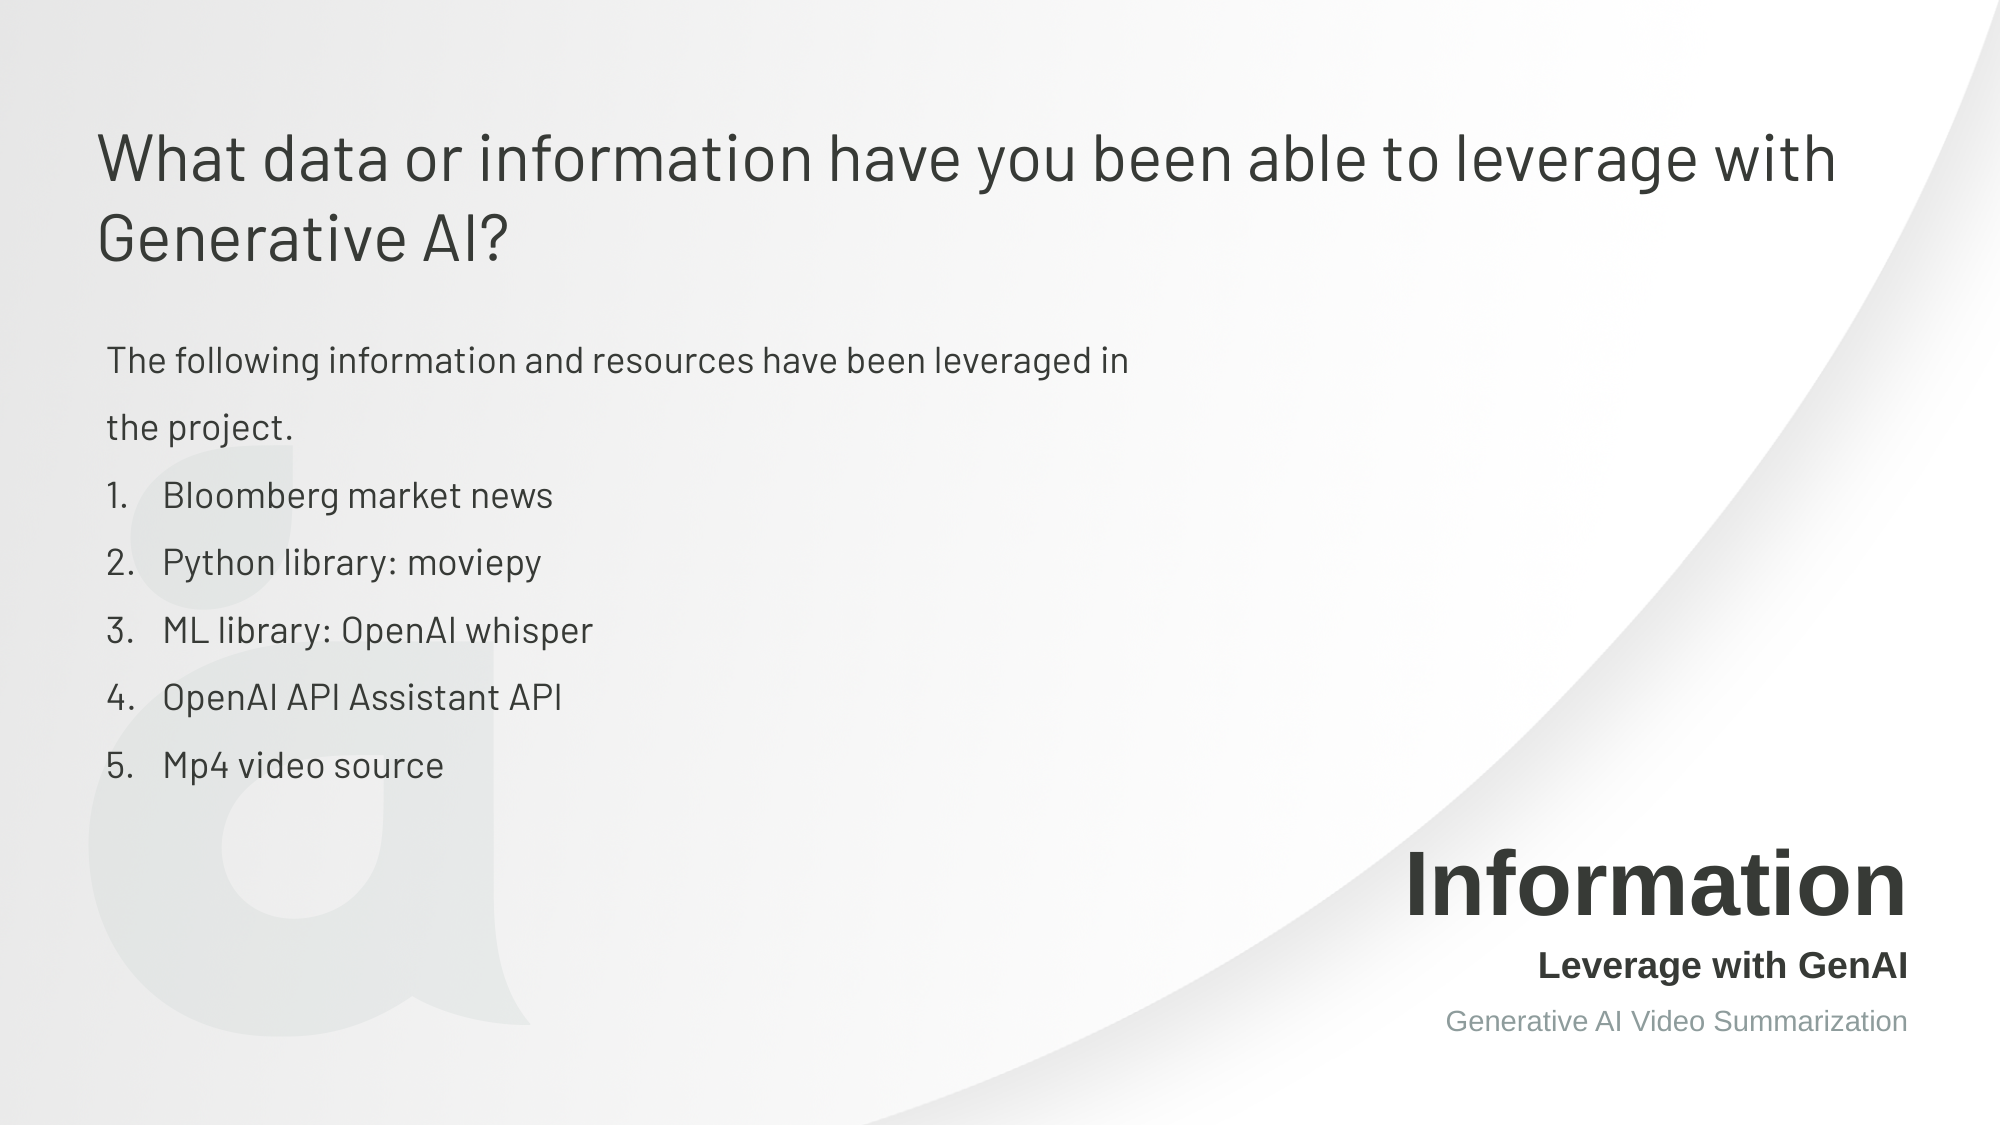

What data or information have you been able to leverage with Generative AI?
The following information and resources have been leveraged in the project.
Bloomberg market news
Python library: moviepy
ML library: OpenAI whisper
OpenAI API Assistant API
Mp4 video source
Information
Leverage with GenAI
Generative AI Video Summarization